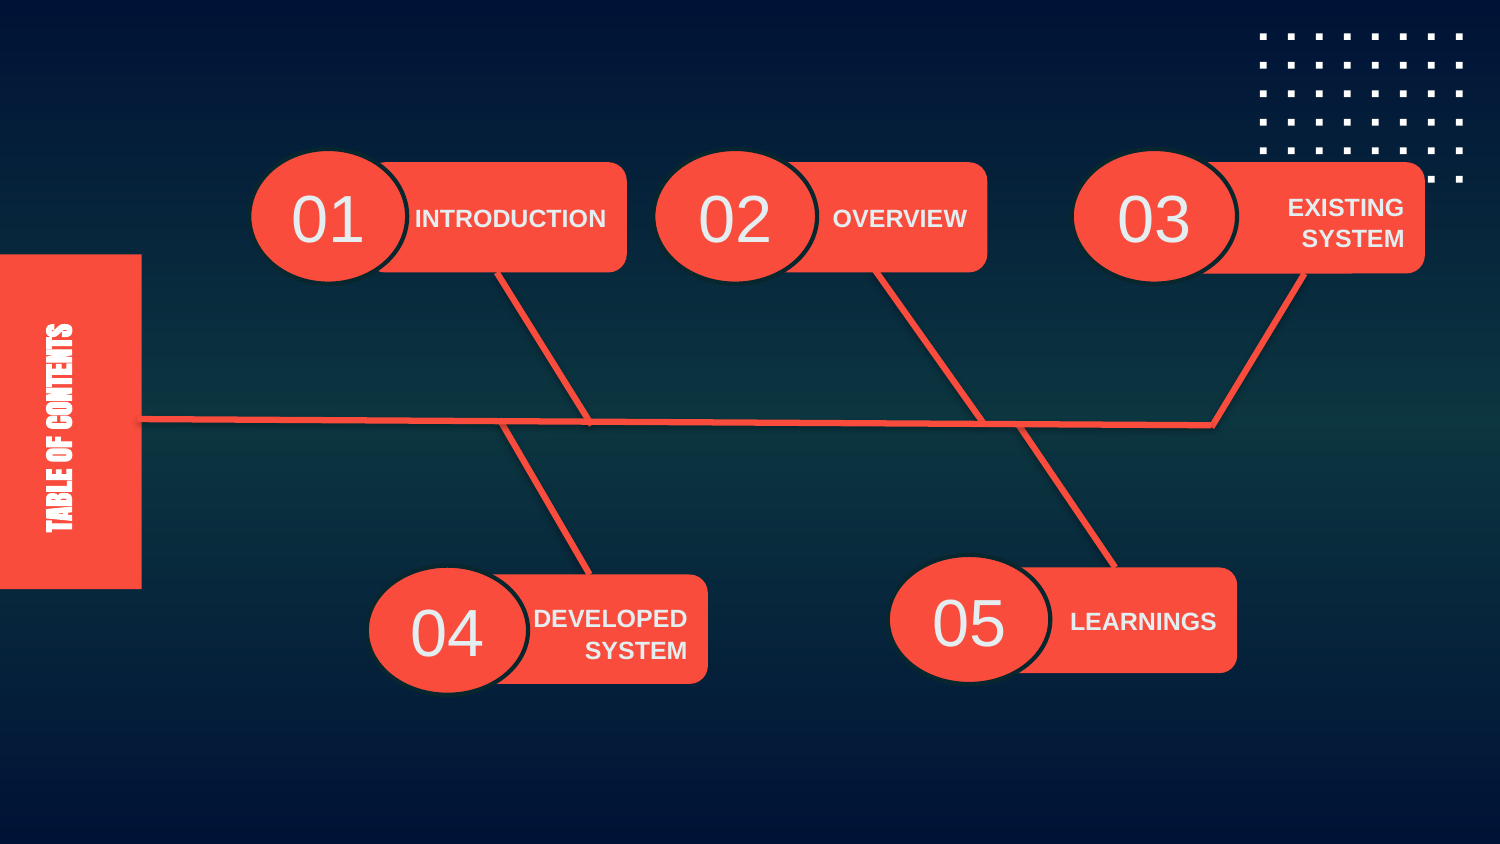

02
OVERVIEW
03
EXISTING SYSTEM
01
INTRODUCTION
05
LEARNINGS
04
DEVELOPED SYSTEM
TABLE OF CONTENTS